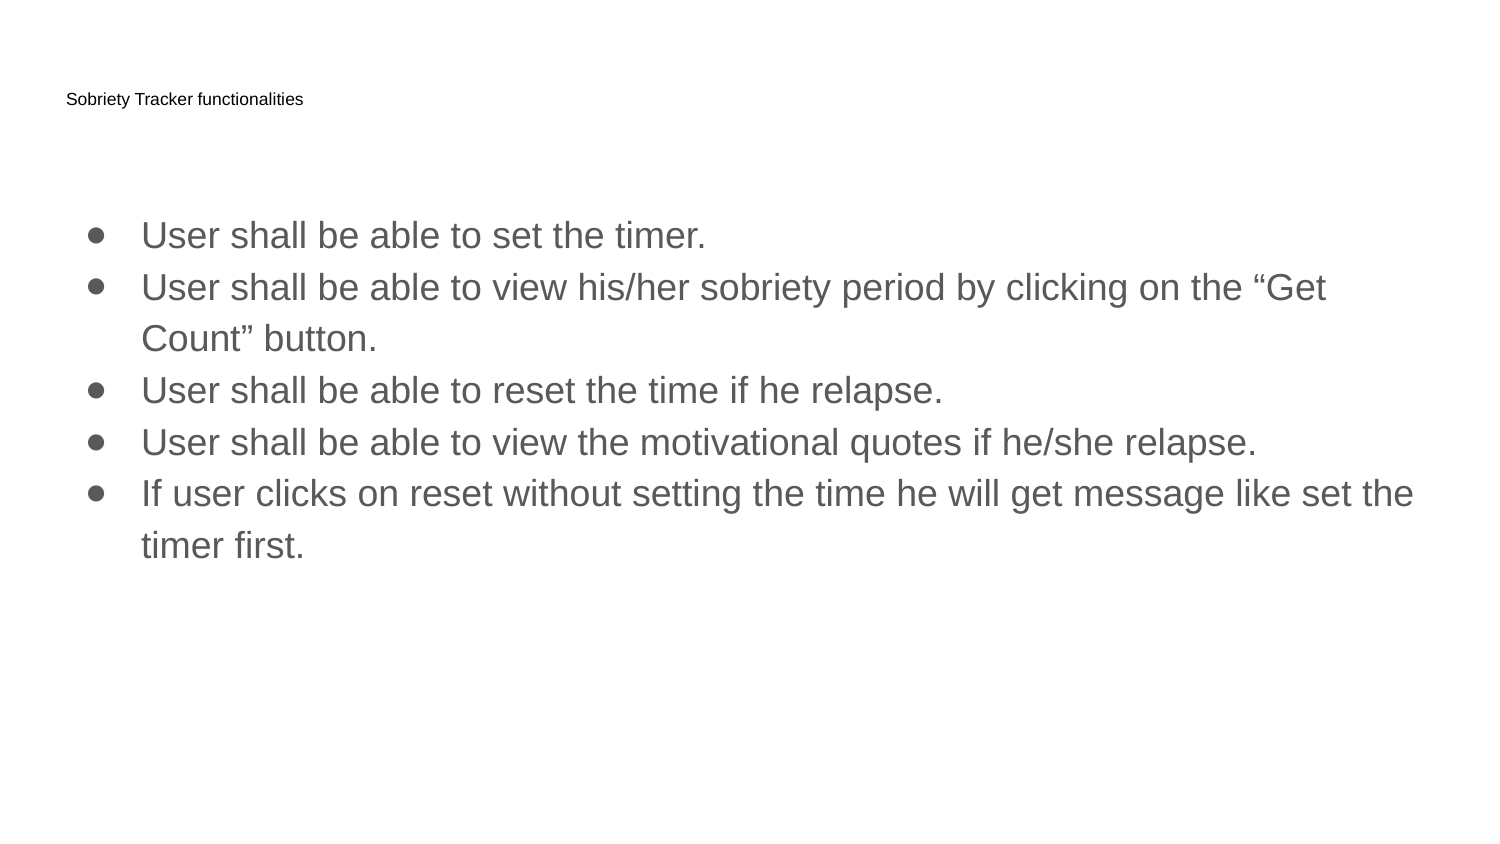

# Sobriety Tracker functionalities
User shall be able to set the timer.
User shall be able to view his/her sobriety period by clicking on the “Get Count” button.
User shall be able to reset the time if he relapse.
User shall be able to view the motivational quotes if he/she relapse.
If user clicks on reset without setting the time he will get message like set the timer first.